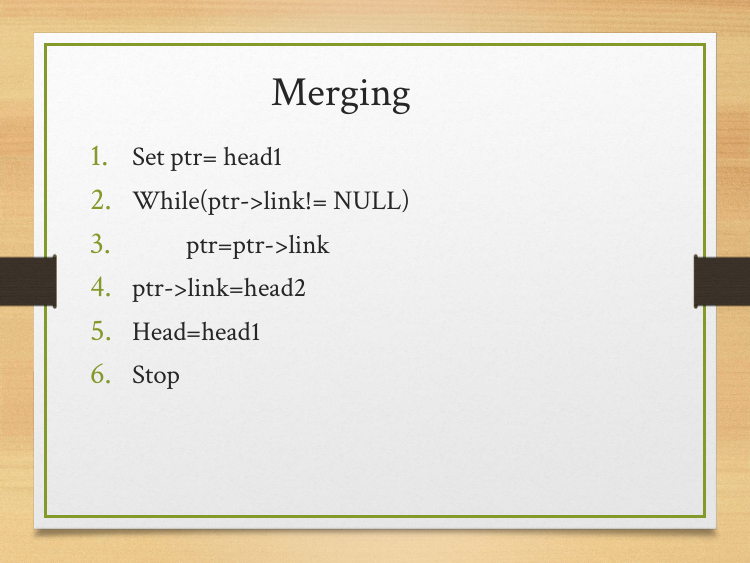

Merging
Set ptr= head1
While(ptr->link!= NULL)
         ptr=ptr->link
ptr->link=head2
Head=head1
Stop